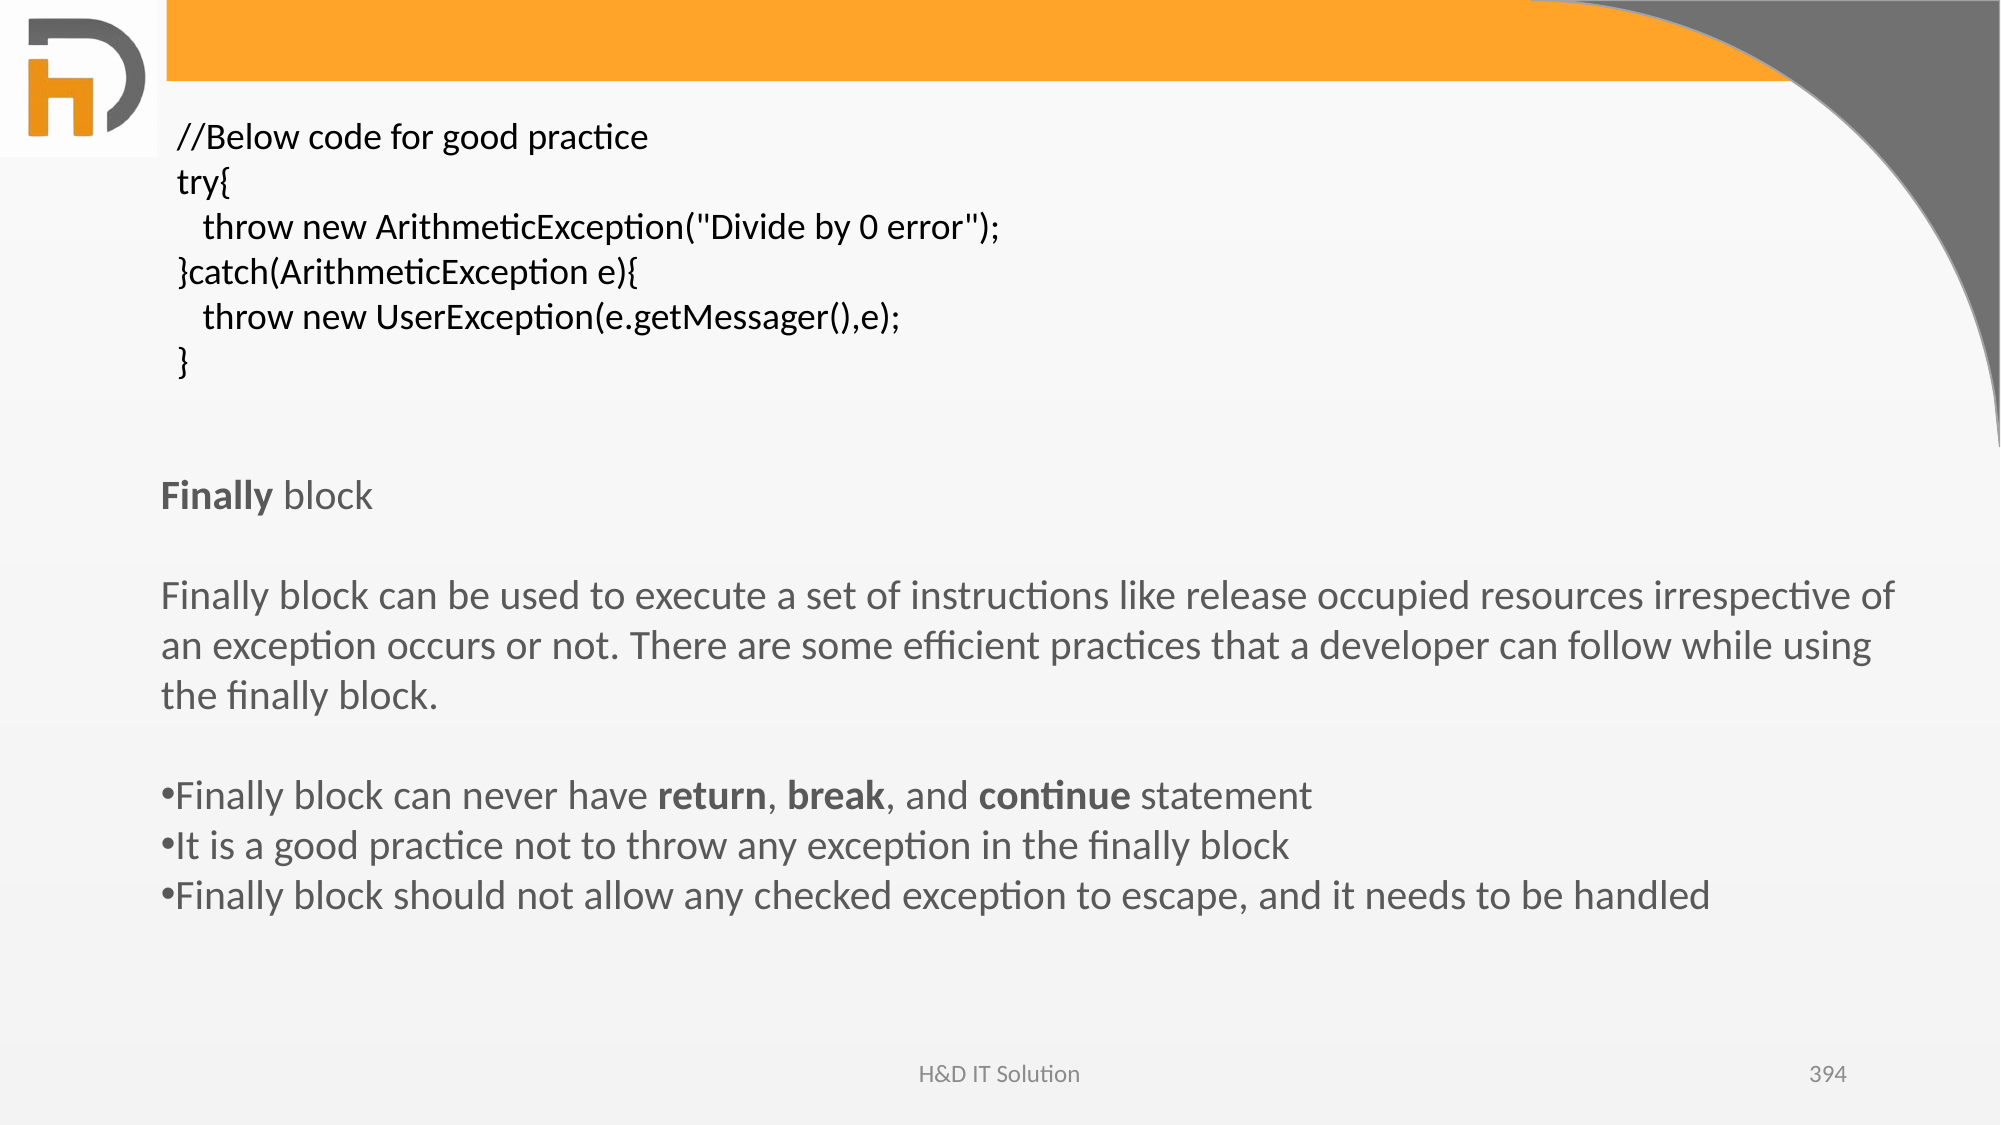

//Below code for good practice
try{
   throw new ArithmeticException("Divide by 0 error");
}catch(ArithmeticException e){
   throw new UserException(e.getMessager(),e);
}
Finally block

Finally block can be used to execute a set of instructions like release occupied resources irrespective of an exception occurs or not. There are some efficient practices that a developer can follow while using the finally block.

Finally block can never have return, break, and continue statement
It is a good practice not to throw any exception in the finally block
Finally block should not allow any checked exception to escape, and it needs to be handled
H&D IT Solution
394